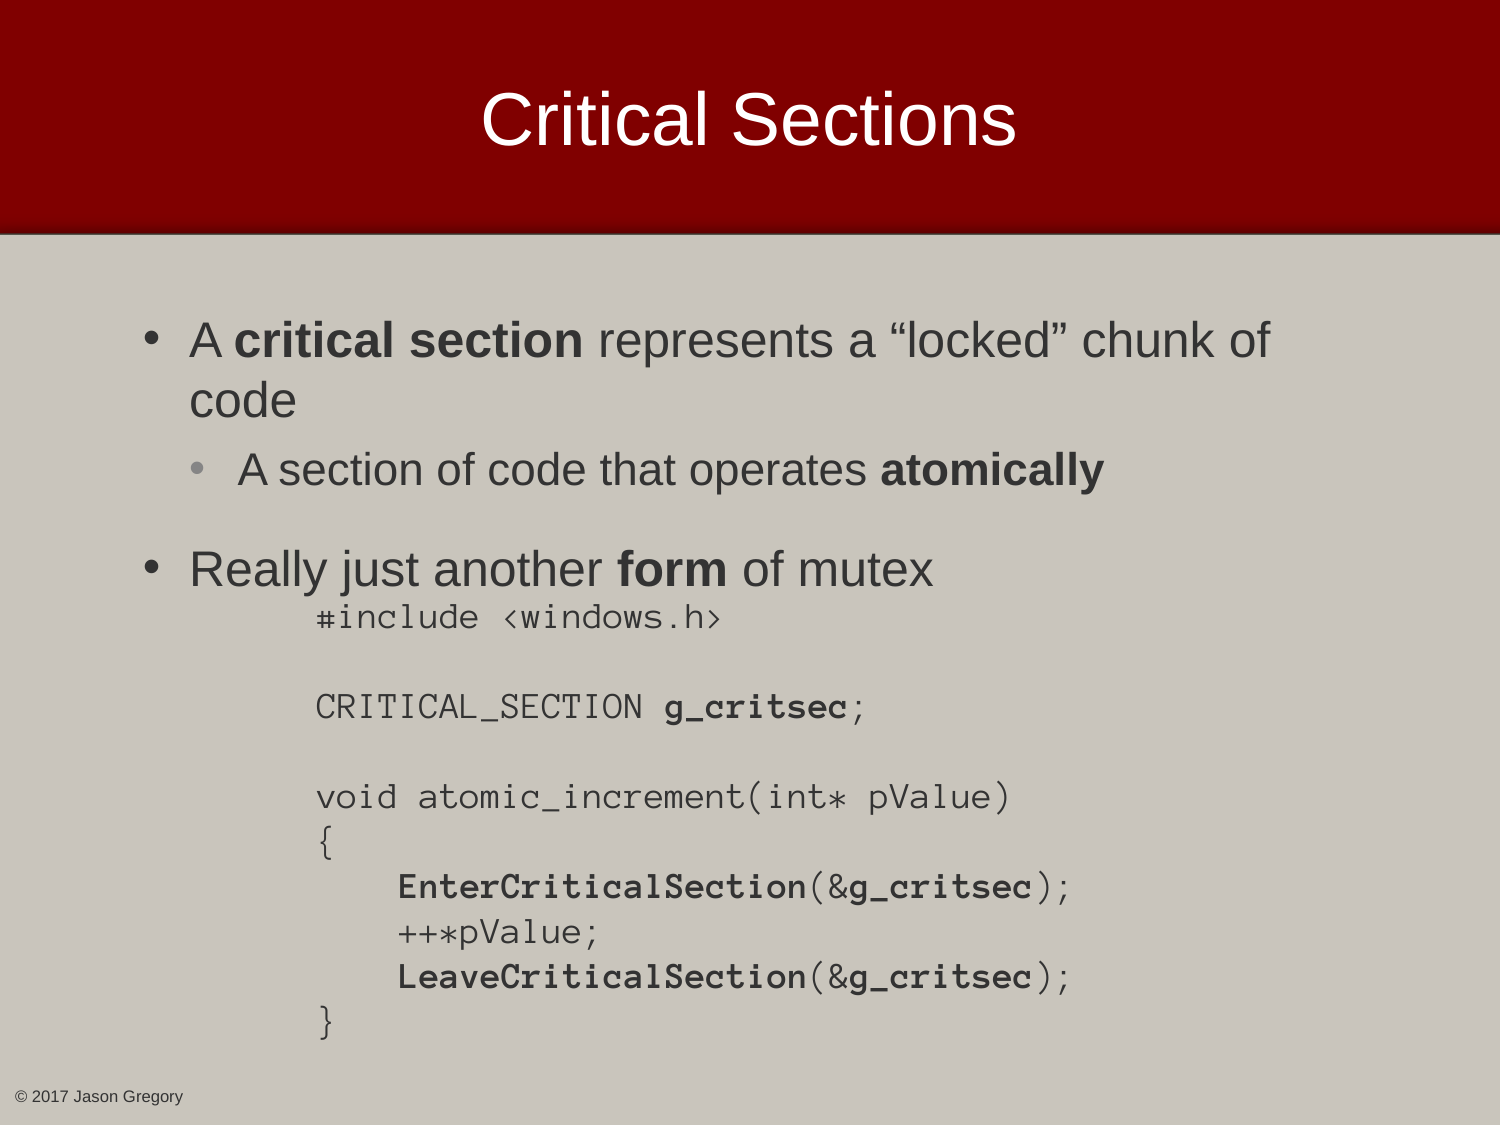

# Critical Sections
A critical section represents a “locked” chunk of code
A section of code that operates atomically
Really just another form of mutex

#include <windows.h>

CRITICAL_SECTION g_critsec;

void atomic_increment(int* pValue)
{
    EnterCriticalSection(&g_critsec);
    ++*pValue;
    LeaveCriticalSection(&g_critsec);
}

© 2017 Jason Gregory